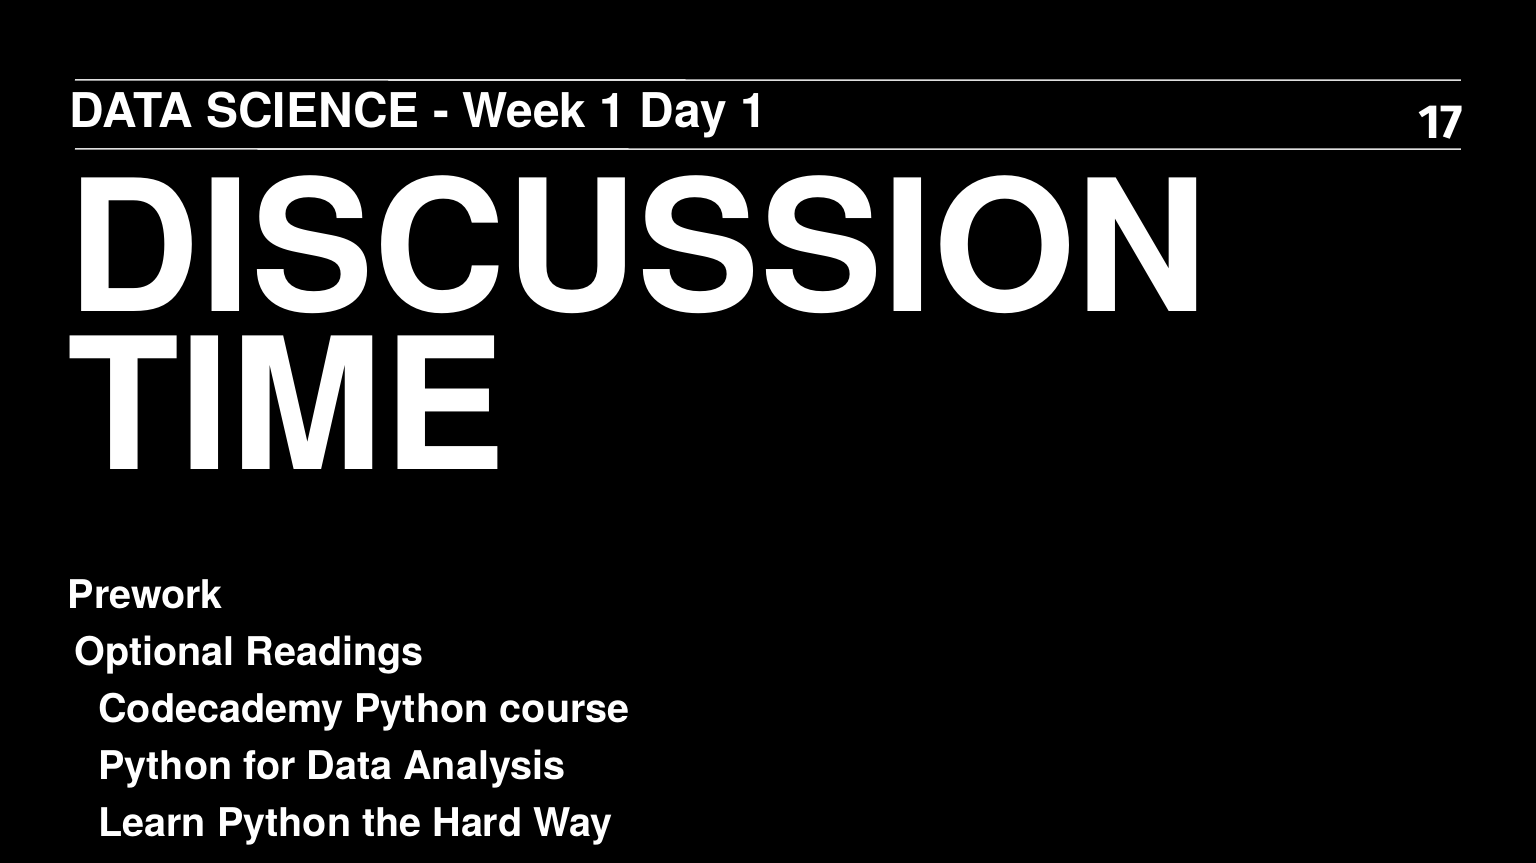

DATA SCIENCE - Week 1 Day 1
17

DISCUSSION TIME

Prework
Optional Readings
Codecademy Python course
Python for Data Analysis
Learn Python the Hard Way
Command Line Crash Course
Khan Academy - Probability